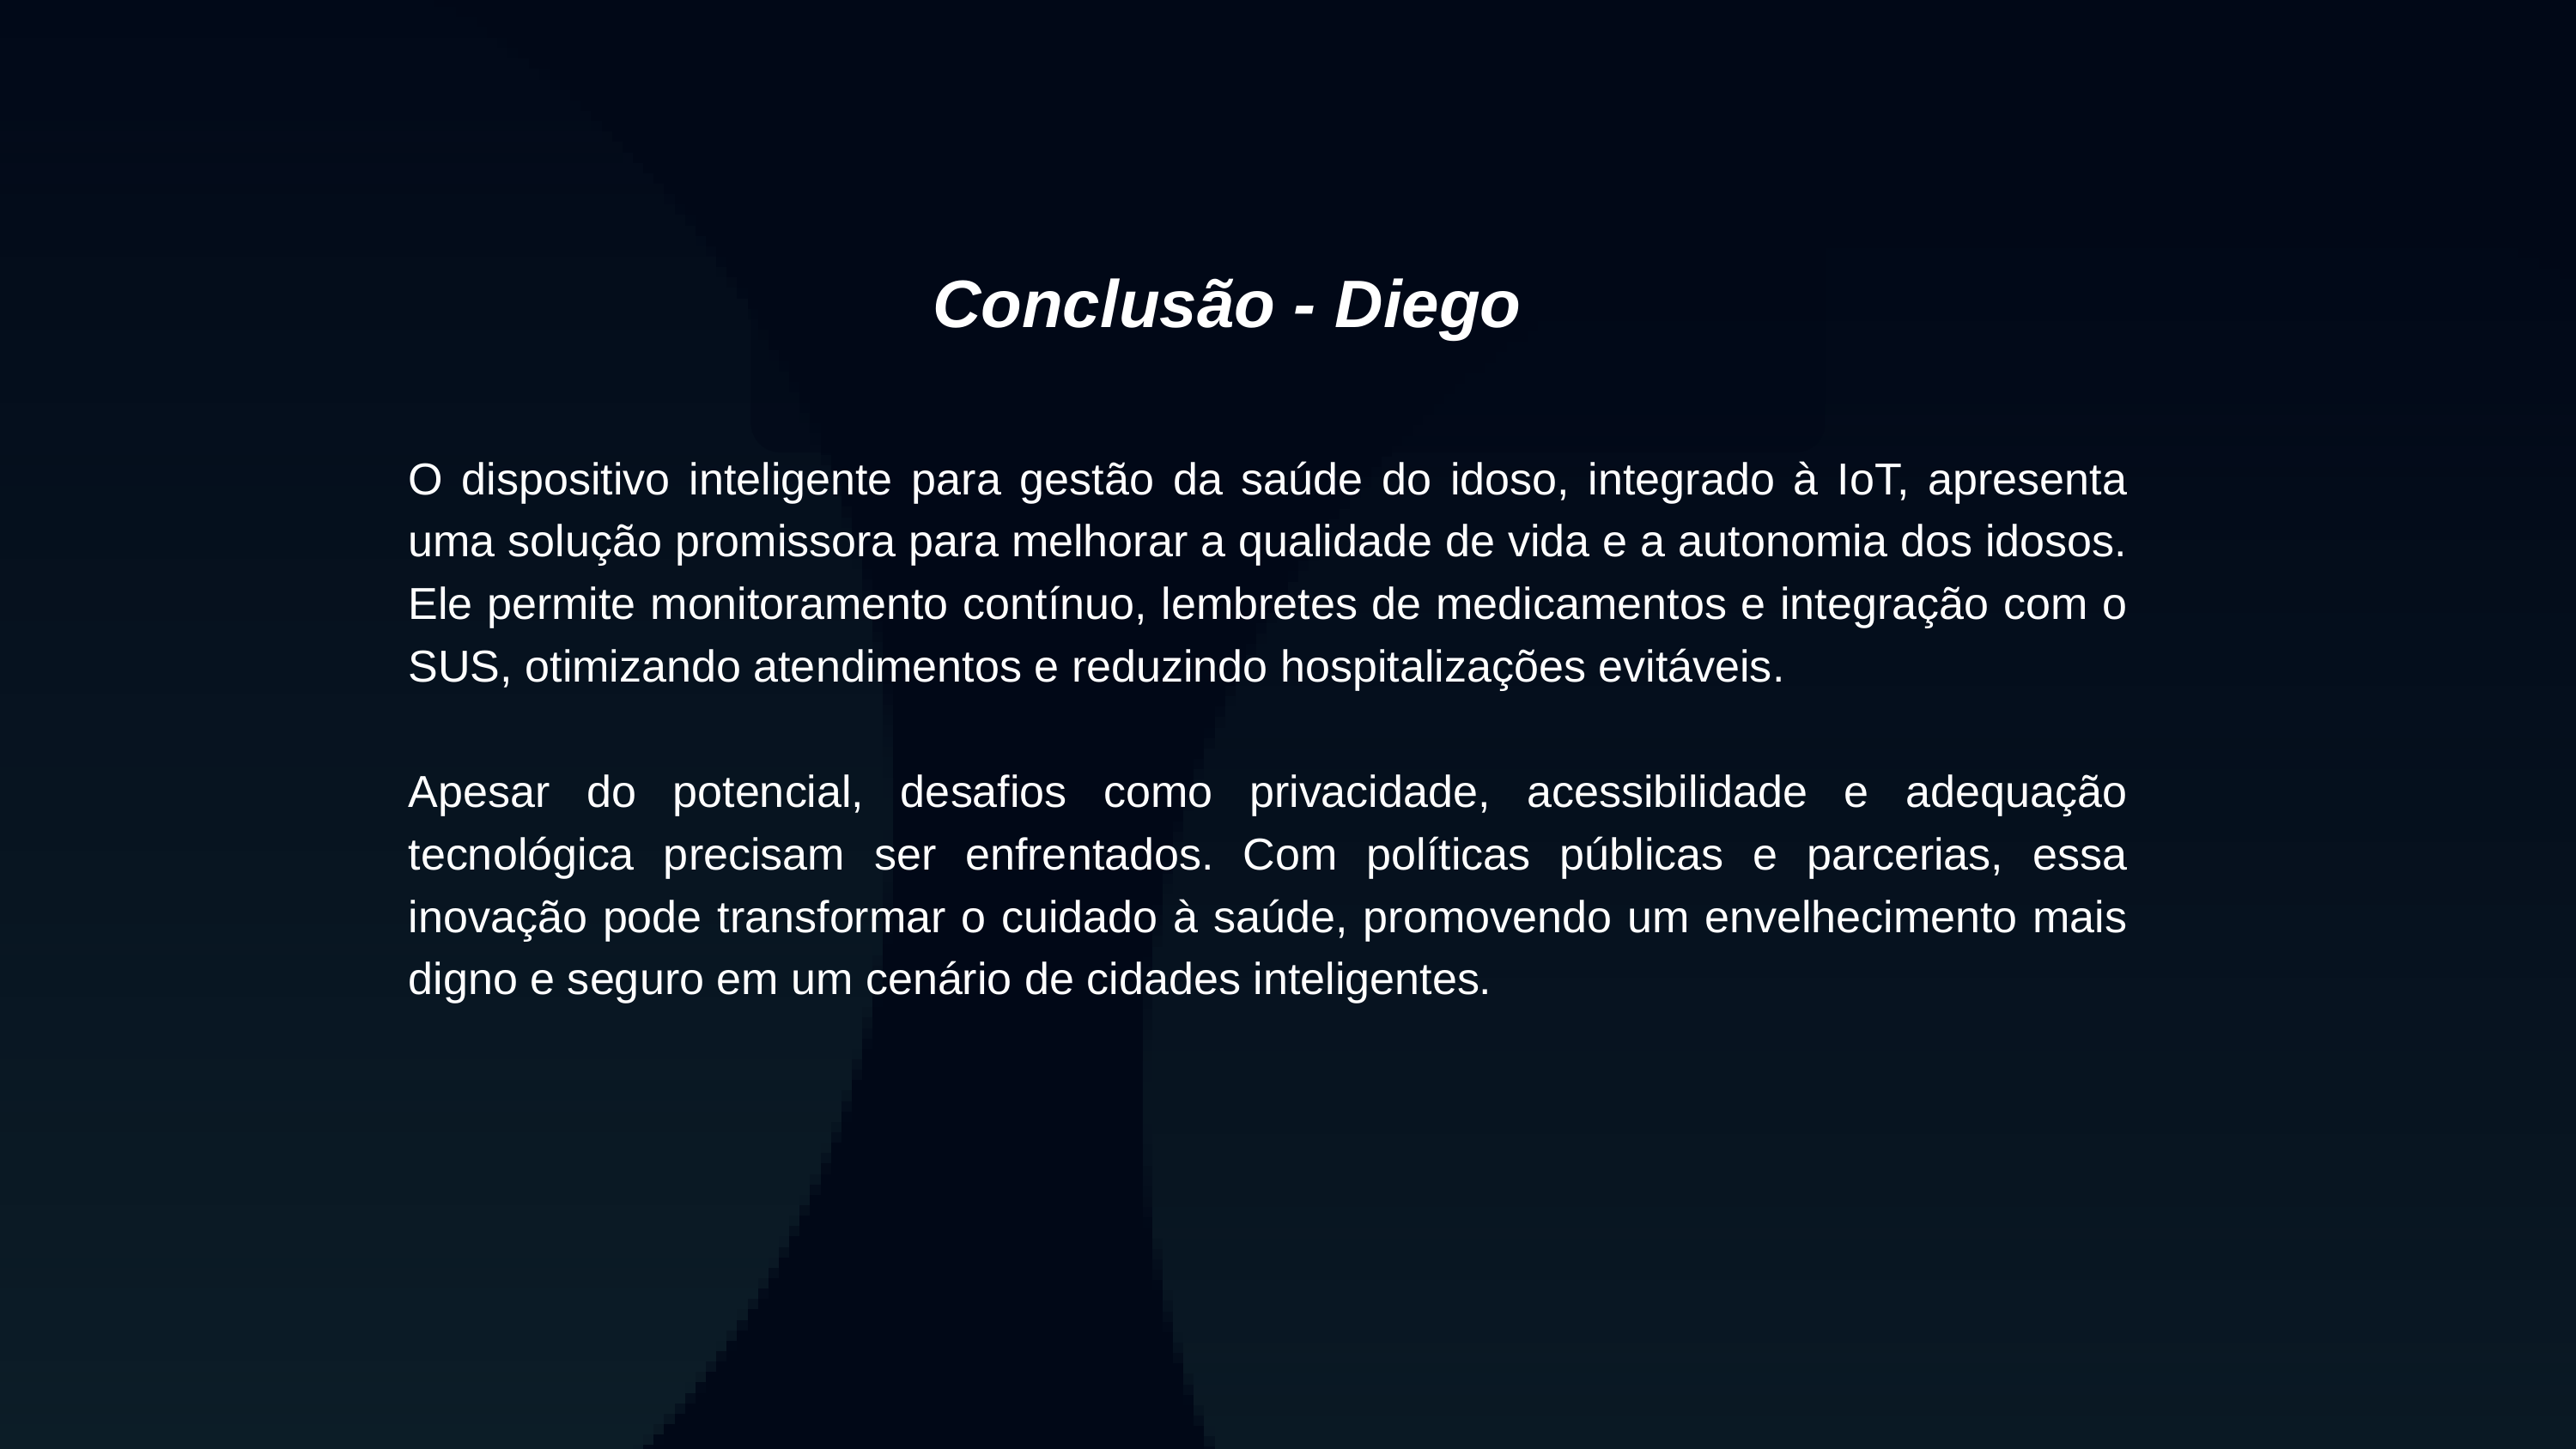

Conclusão - Diego
O dispositivo inteligente para gestão da saúde do idoso, integrado à IoT, apresenta uma solução promissora para melhorar a qualidade de vida e a autonomia dos idosos. Ele permite monitoramento contínuo, lembretes de medicamentos e integração com o SUS, otimizando atendimentos e reduzindo hospitalizações evitáveis.

Apesar do potencial, desafios como privacidade, acessibilidade e adequação tecnológica precisam ser enfrentados. Com políticas públicas e parcerias, essa inovação pode transformar o cuidado à saúde, promovendo um envelhecimento mais digno e seguro em um cenário de cidades inteligentes.